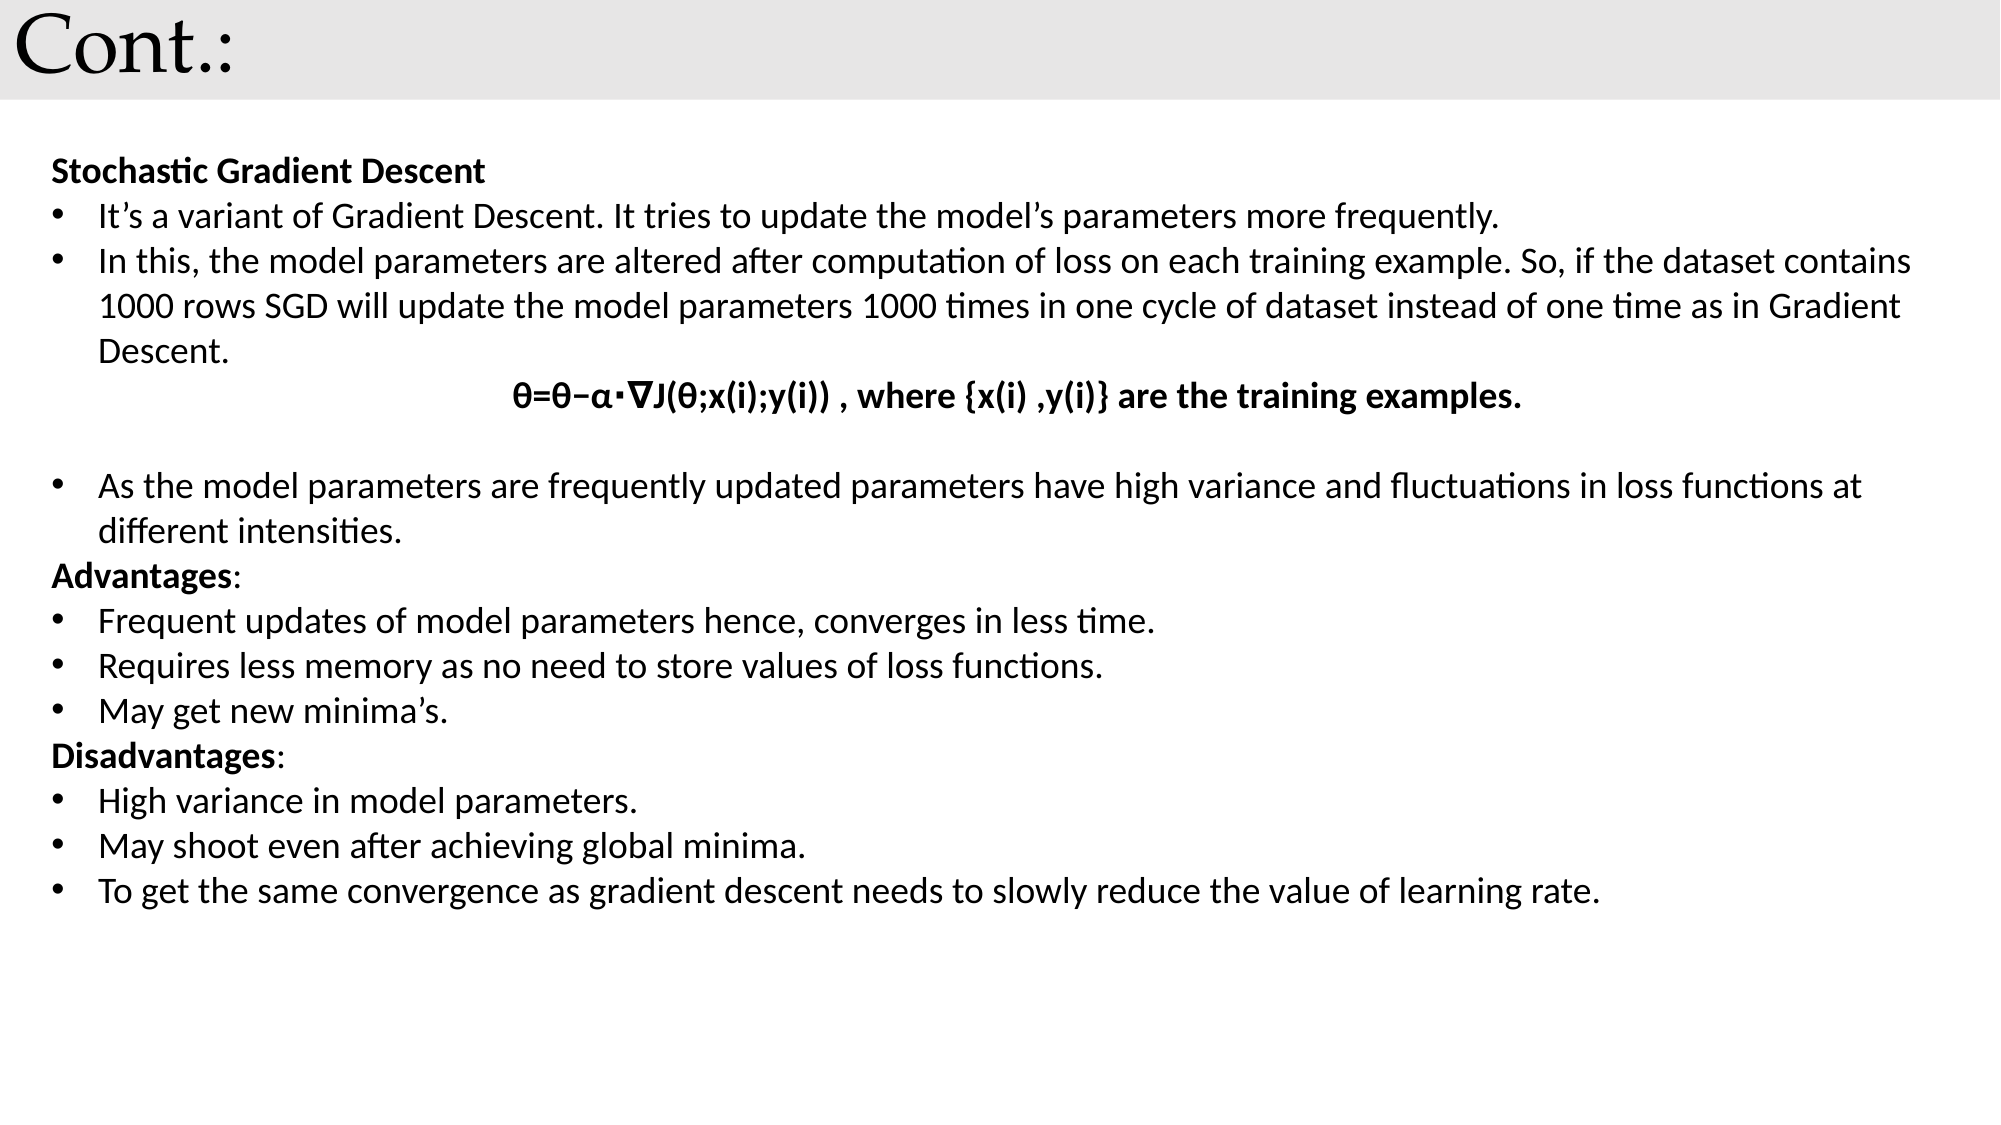

# Cont.:

Stochastic Gradient Descent
It’s a variant of Gradient Descent. It tries to update the model’s parameters more frequently.
In this, the model parameters are altered after computation of loss on each training example. So, if the dataset contains 1000 rows SGD will update the model parameters 1000 times in one cycle of dataset instead of one time as in Gradient Descent.
θ=θ−α⋅∇J(θ;x(i);y(i)) , where {x(i) ,y(i)} are the training examples.

As the model parameters are frequently updated parameters have high variance and fluctuations in loss functions at different intensities.
Advantages:
Frequent updates of model parameters hence, converges in less time.
Requires less memory as no need to store values of loss functions.
May get new minima’s.
Disadvantages:
High variance in model parameters.
May shoot even after achieving global minima.
To get the same convergence as gradient descent needs to slowly reduce the value of learning rate.